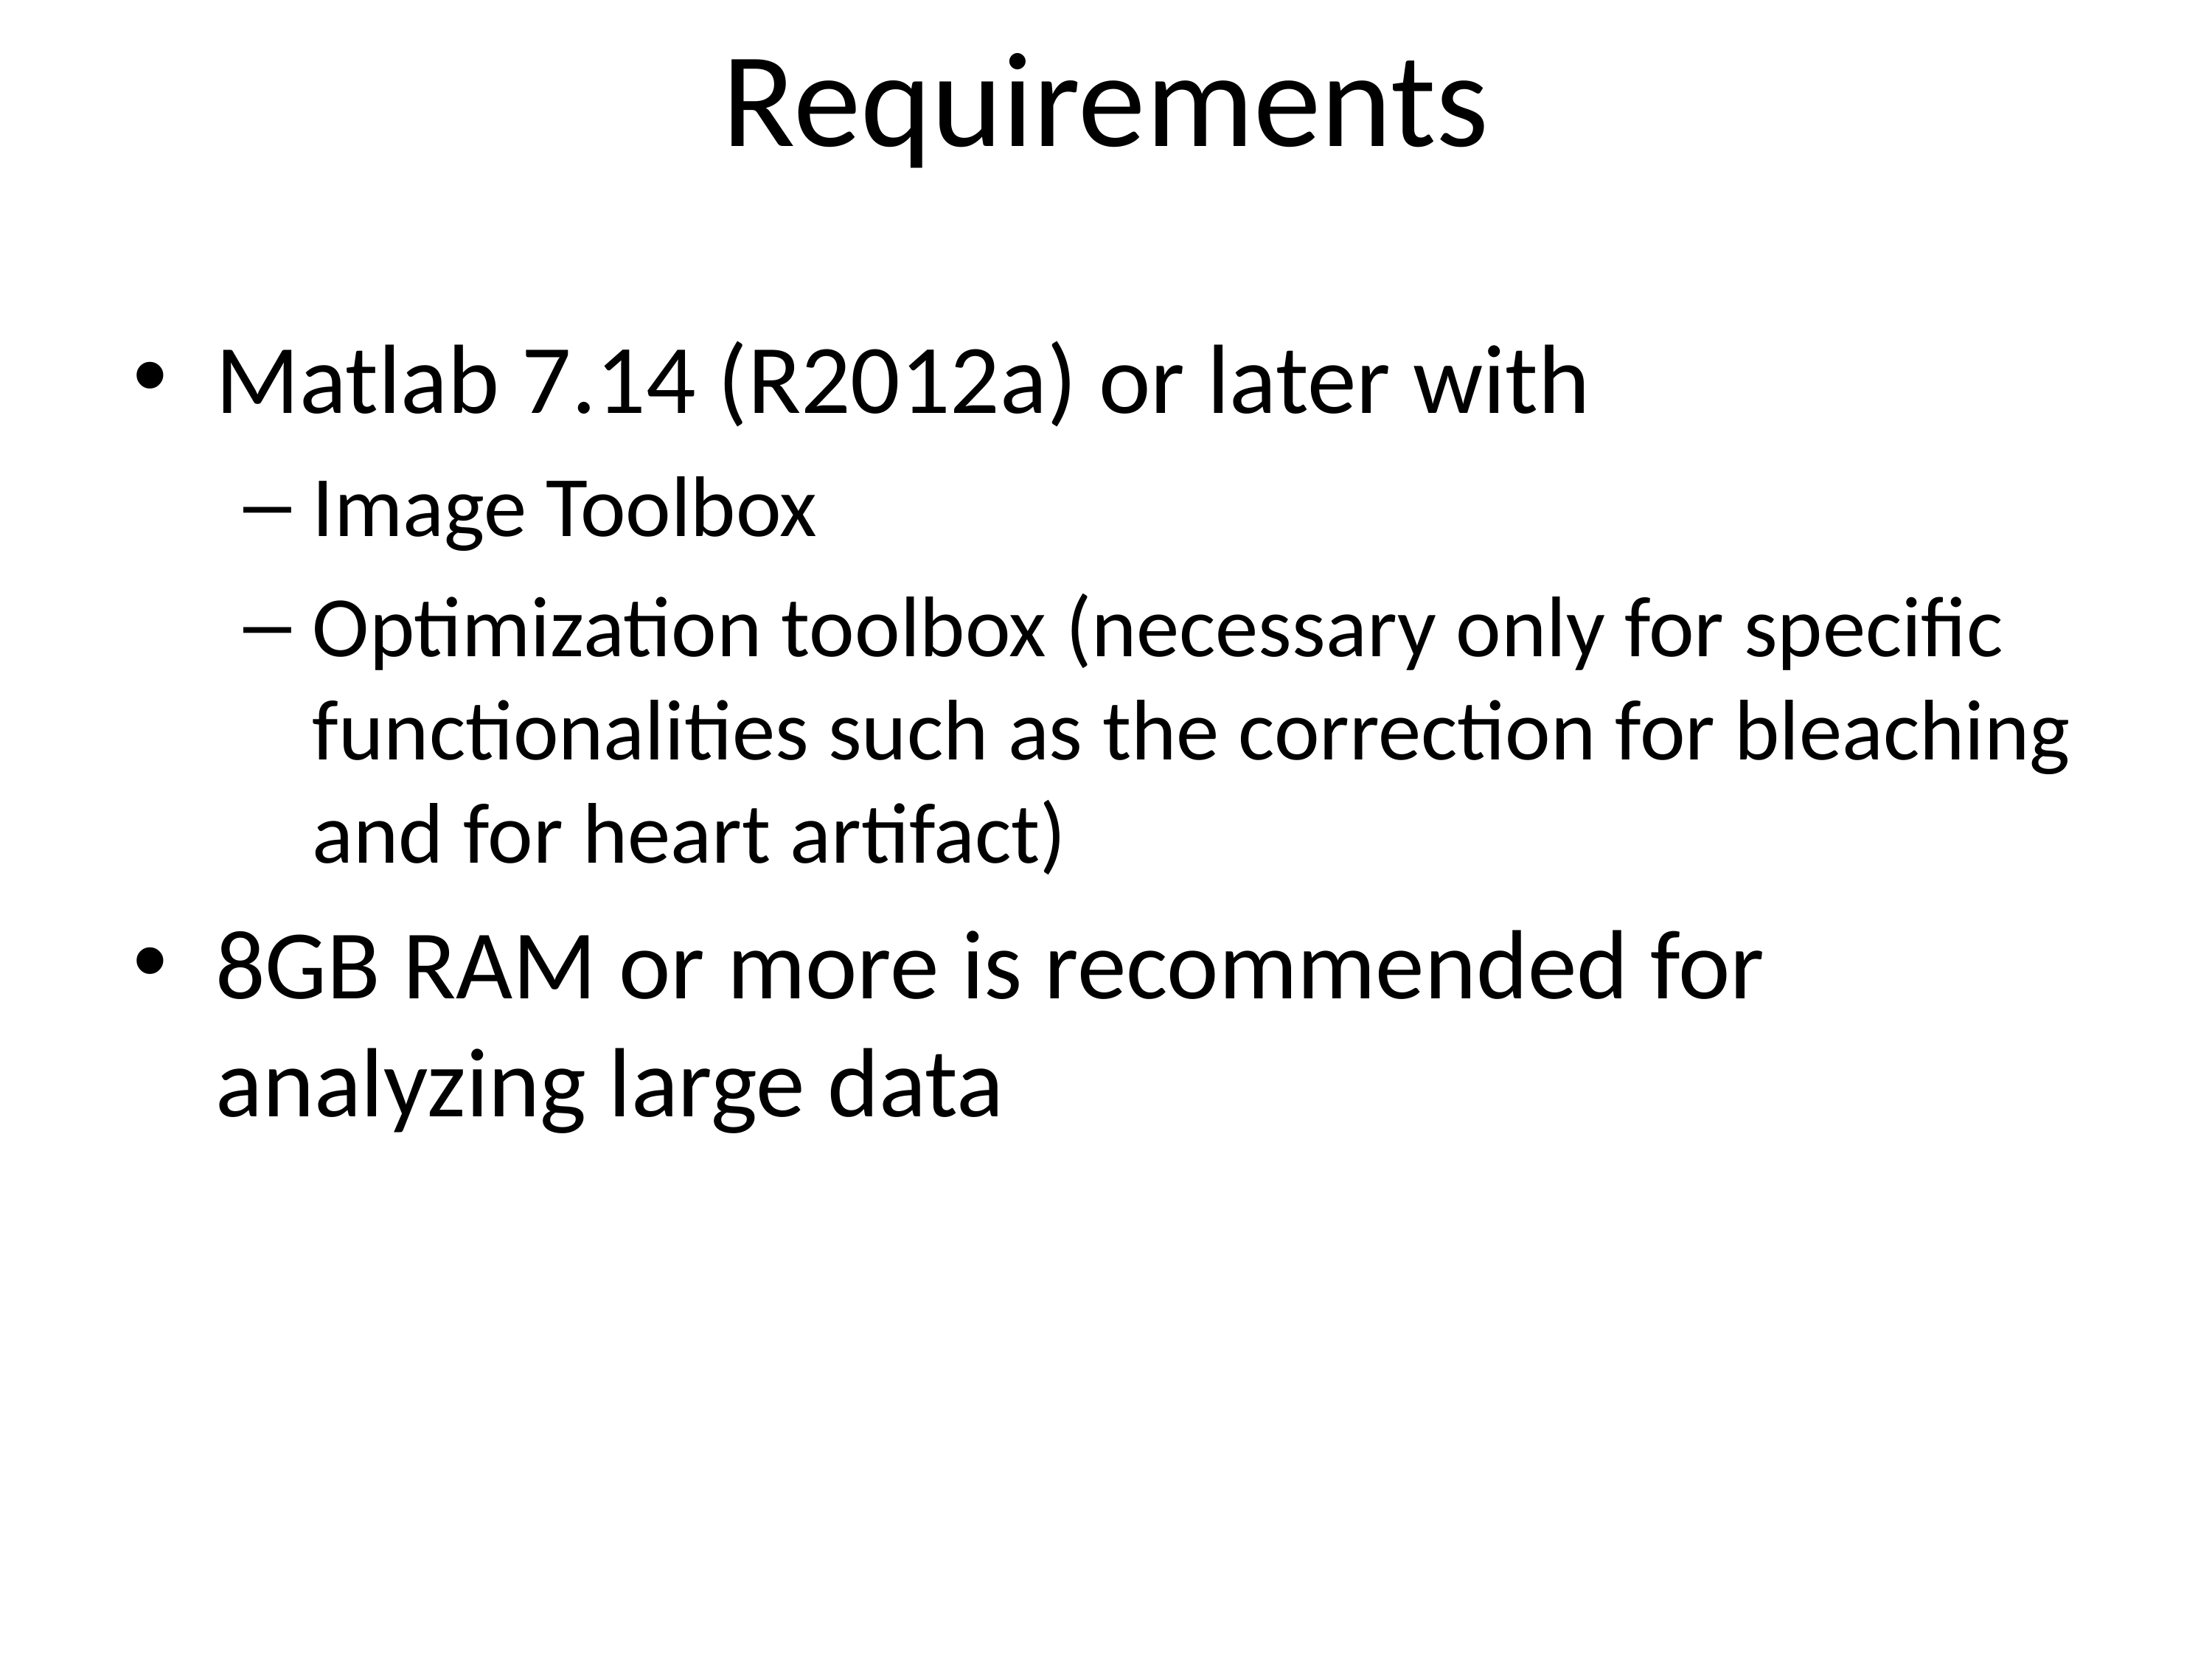

# Requirements
Matlab 7.14 (R2012a) or later with
Image Toolbox
Optimization toolbox (necessary only for specific functionalities such as the correction for bleaching and for heart artifact)
8GB RAM or more is recommended for analyzing large data